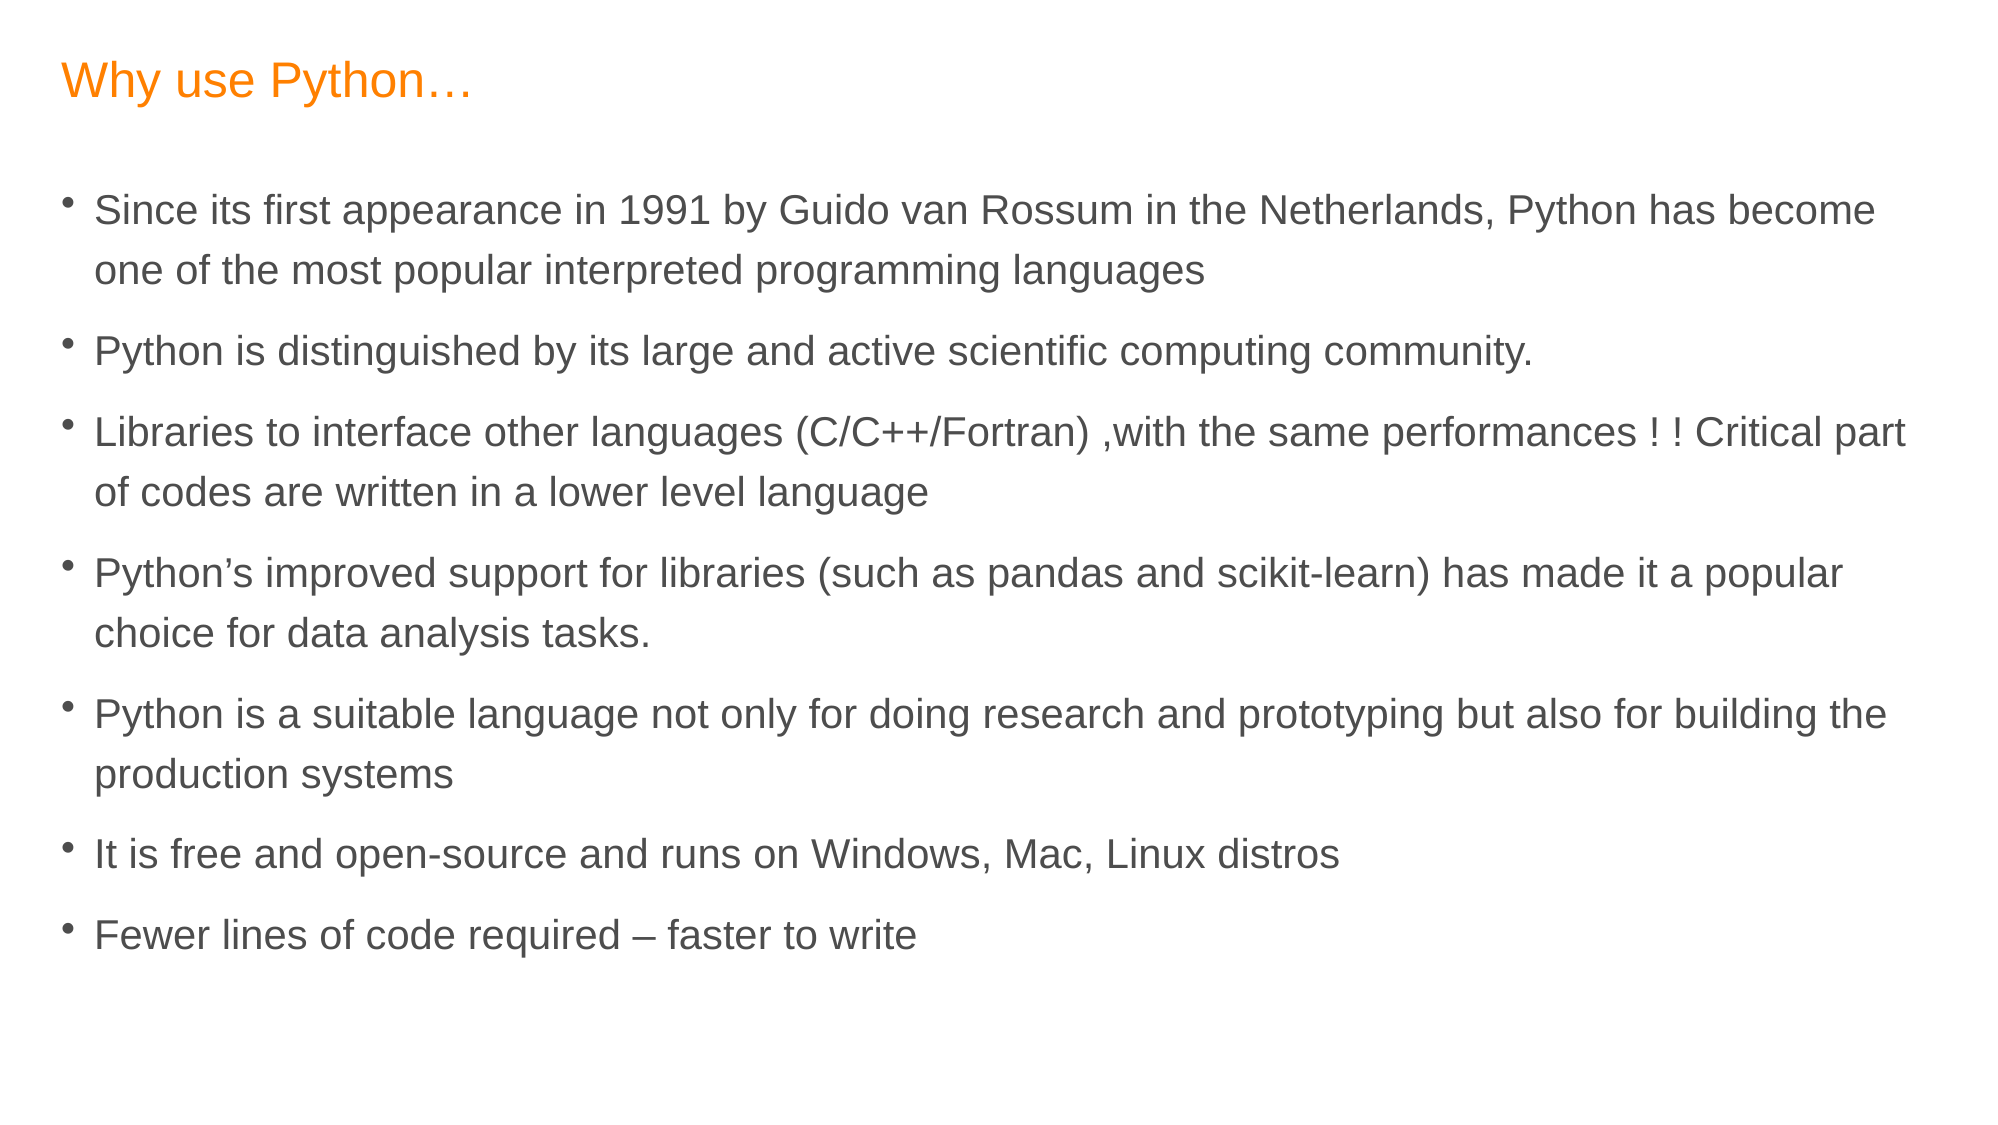

# Why use Python…
Since its first appearance in 1991 by Guido van Rossum in the Netherlands, Python has become one of the most popular interpreted programming languages
Python is distinguished by its large and active scientific computing community.
Libraries to interface other languages (C/C++/Fortran) ,with the same performances ! ! Critical part of codes are written in a lower level language
Python’s improved support for libraries (such as pandas and scikit-learn) has made it a popular choice for data analysis tasks.
Python is a suitable language not only for doing research and prototyping but also for building the production systems
It is free and open-source and runs on Windows, Mac, Linux distros
Fewer lines of code required – faster to write
4